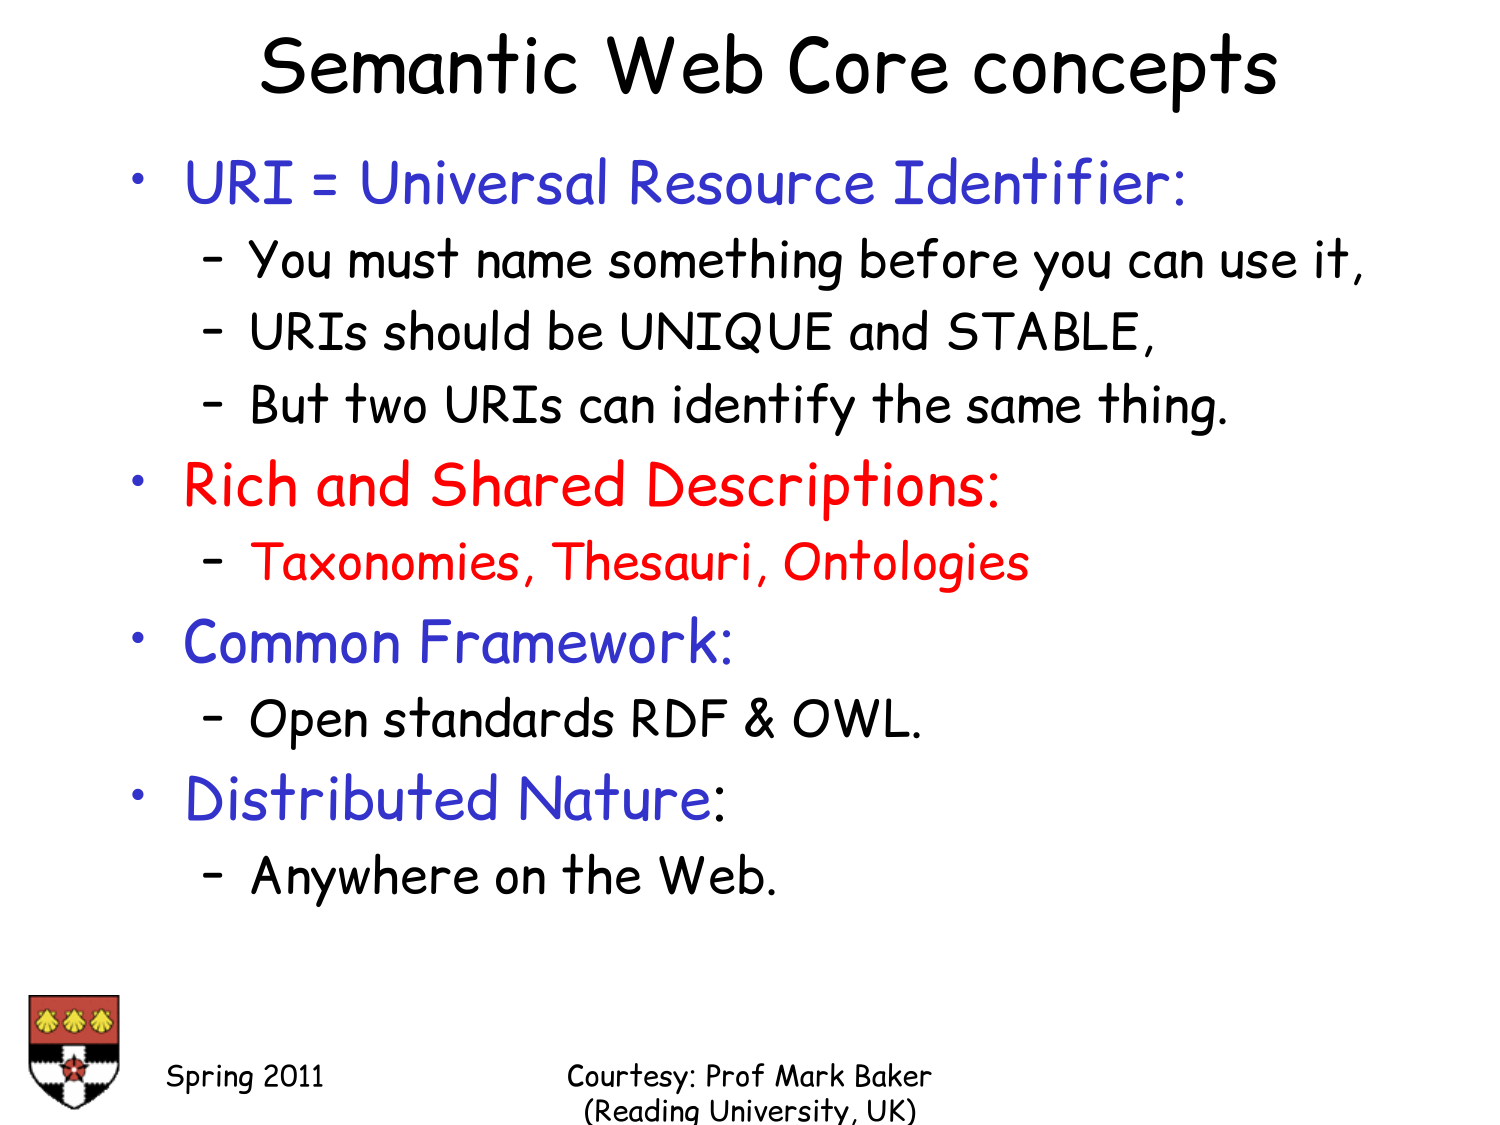

Semantic Web Core concepts
URI = Universal Resource Identifier:
You must name something before you can use it,
URIs should be UNIQUE and STABLE,
But two URIs can identify the same thing.
Rich and Shared Descriptions:
Taxonomies, Thesauri, Ontologies
Common Framework:
Open standards RDF & OWL.
Distributed Nature:
Anywhere on the Web.
Spring 2011
Courtesy: Prof Mark Baker (Reading University, UK)